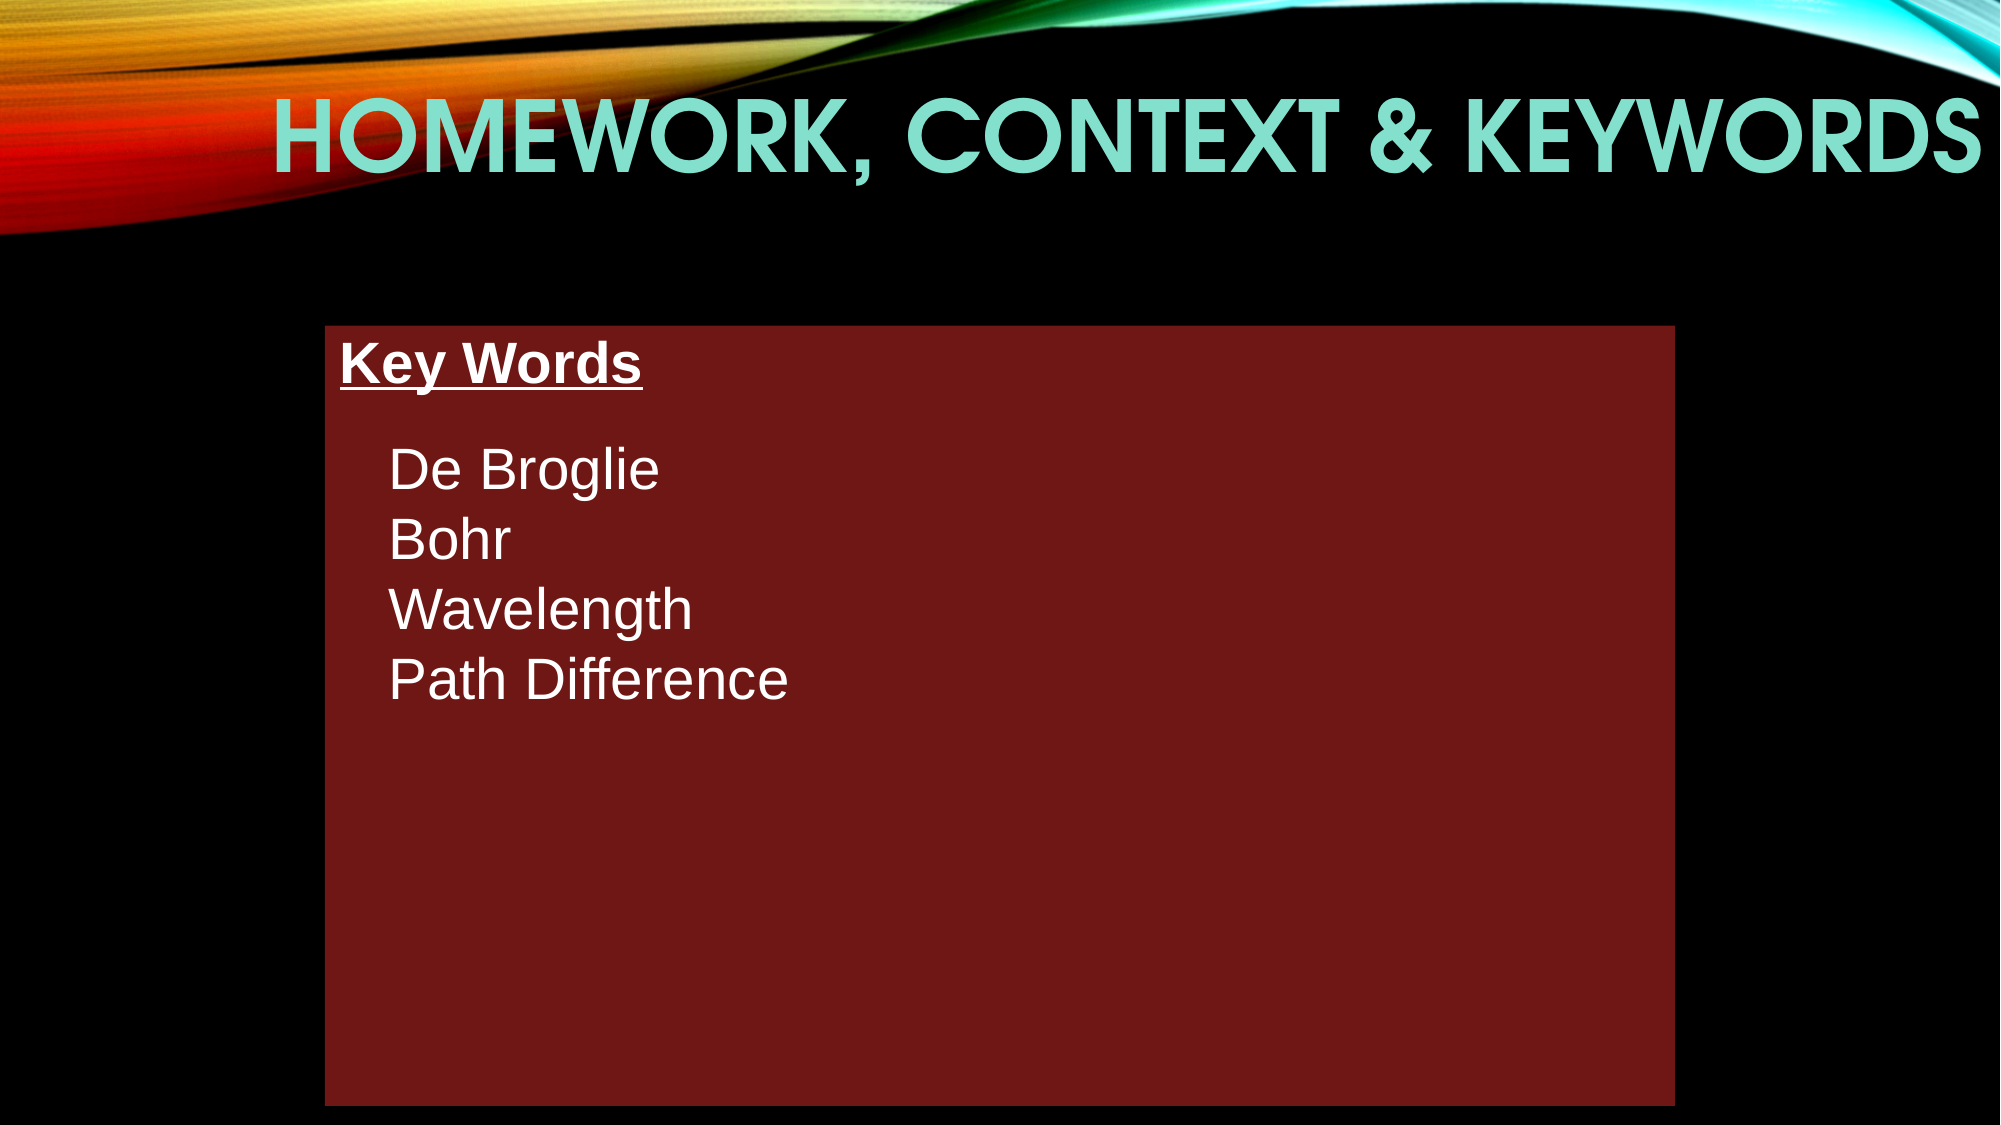

Homework, Context & Keywords
Key Words

De Broglie
Bohr
Wavelength
Path Difference